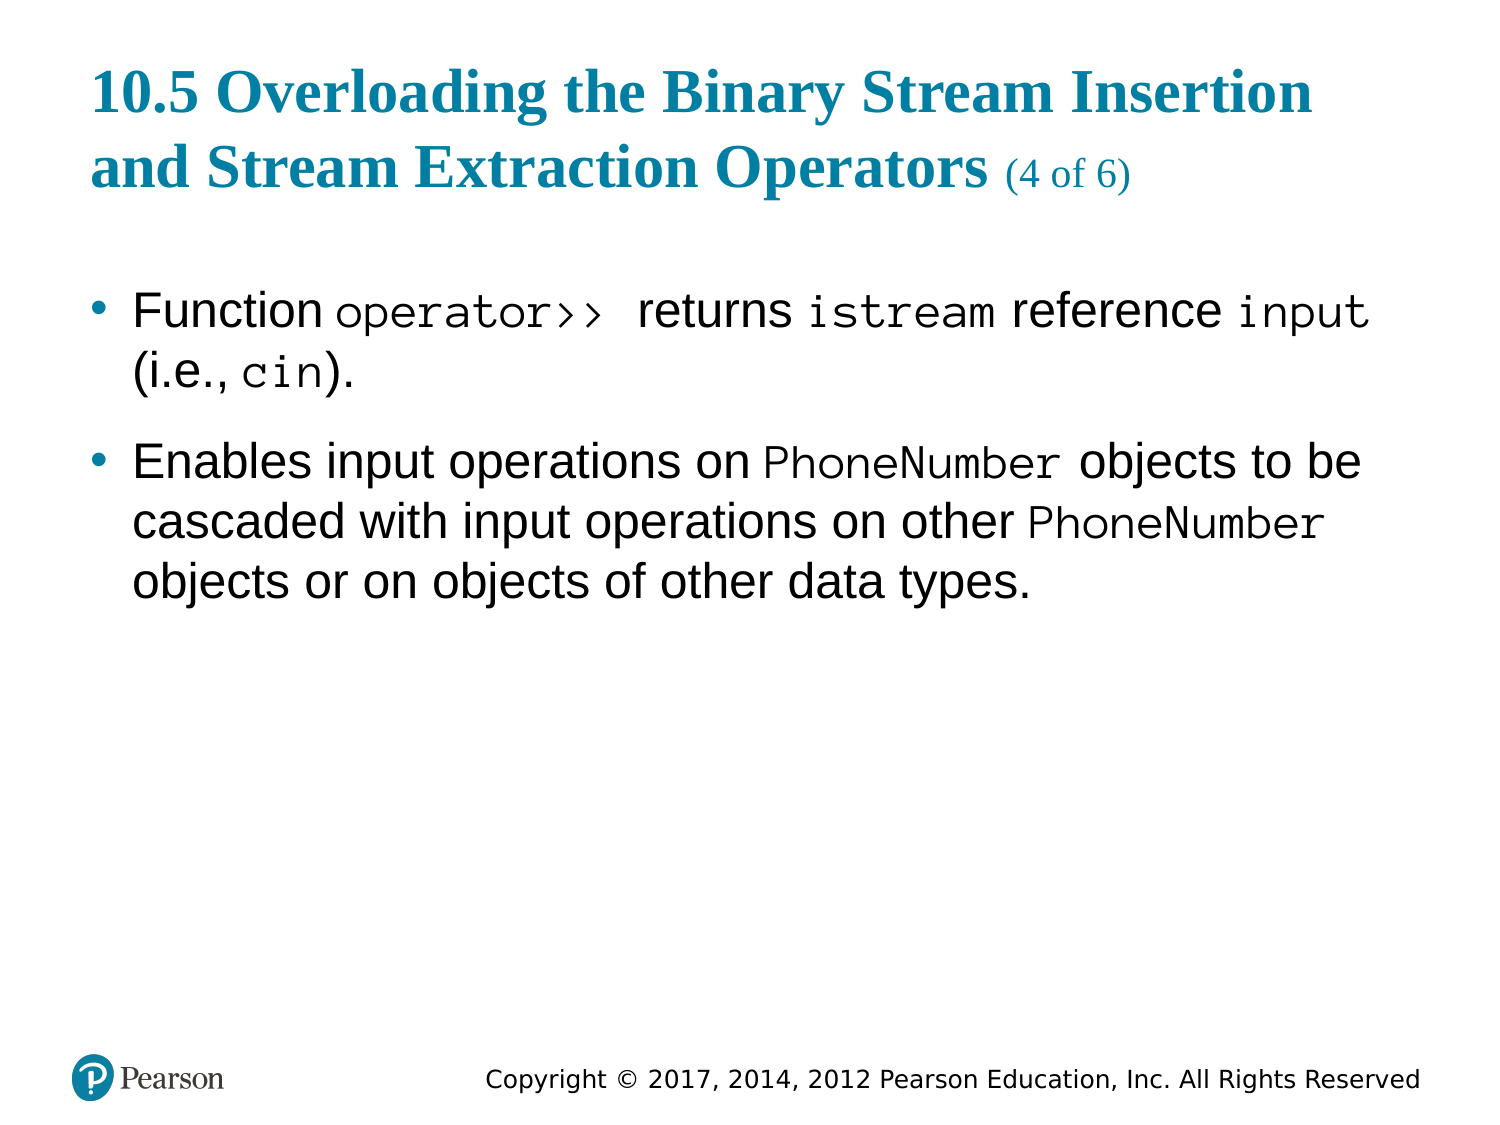

# 10.5 Overloading the Binary Stream Insertion and Stream Extraction Operators (4 of 6)
Function operator>> returns istream reference input (i.e., cin).
Enables input operations on PhoneNumber objects to be cascaded with input operations on other PhoneNumber objects or on objects of other data types.